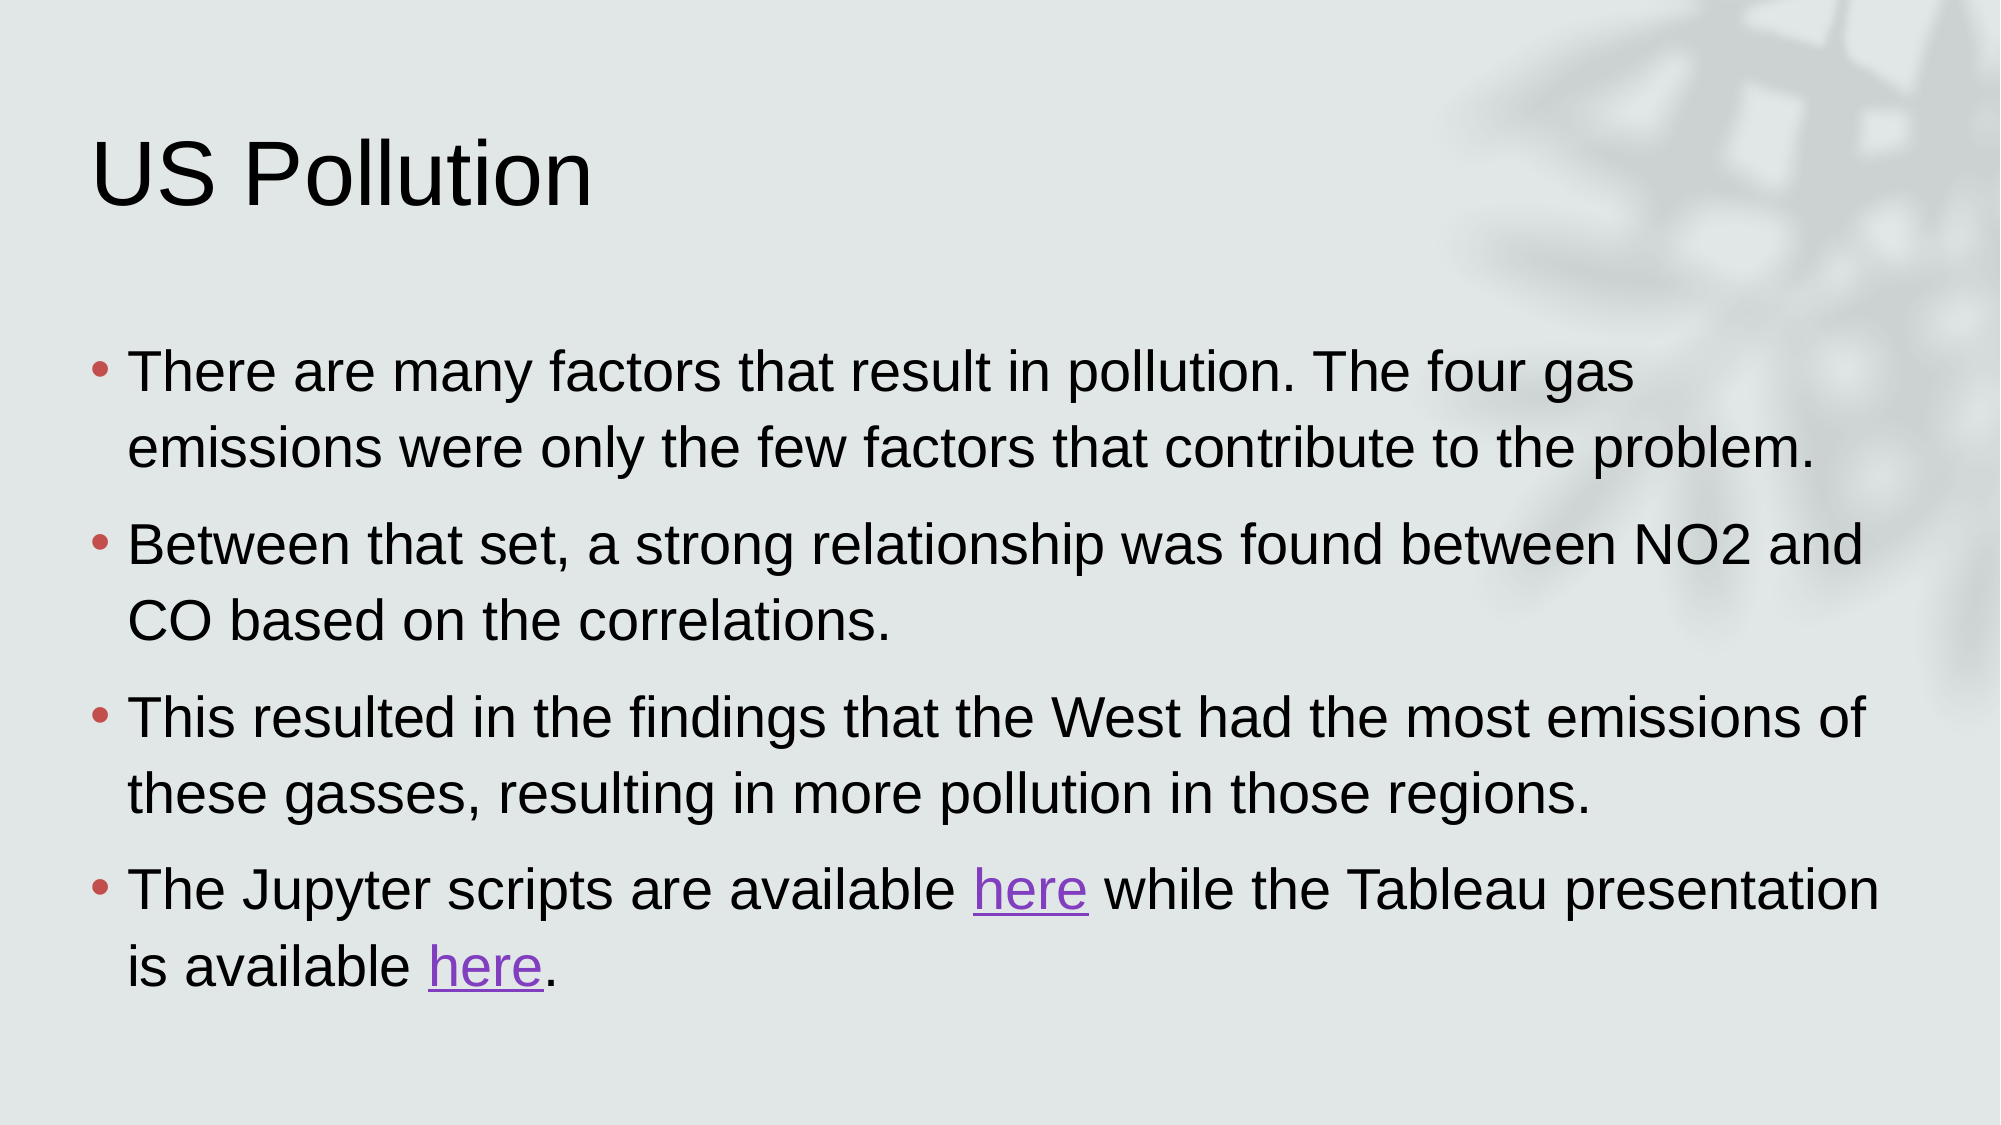

# US Pollution
There are many factors that result in pollution. The four gas emissions were only the few factors that contribute to the problem.
Between that set, a strong relationship was found between NO2 and CO based on the correlations.
This resulted in the findings that the West had the most emissions of these gasses, resulting in more pollution in those regions.
The Jupyter scripts are available here while the Tableau presentation is available here.